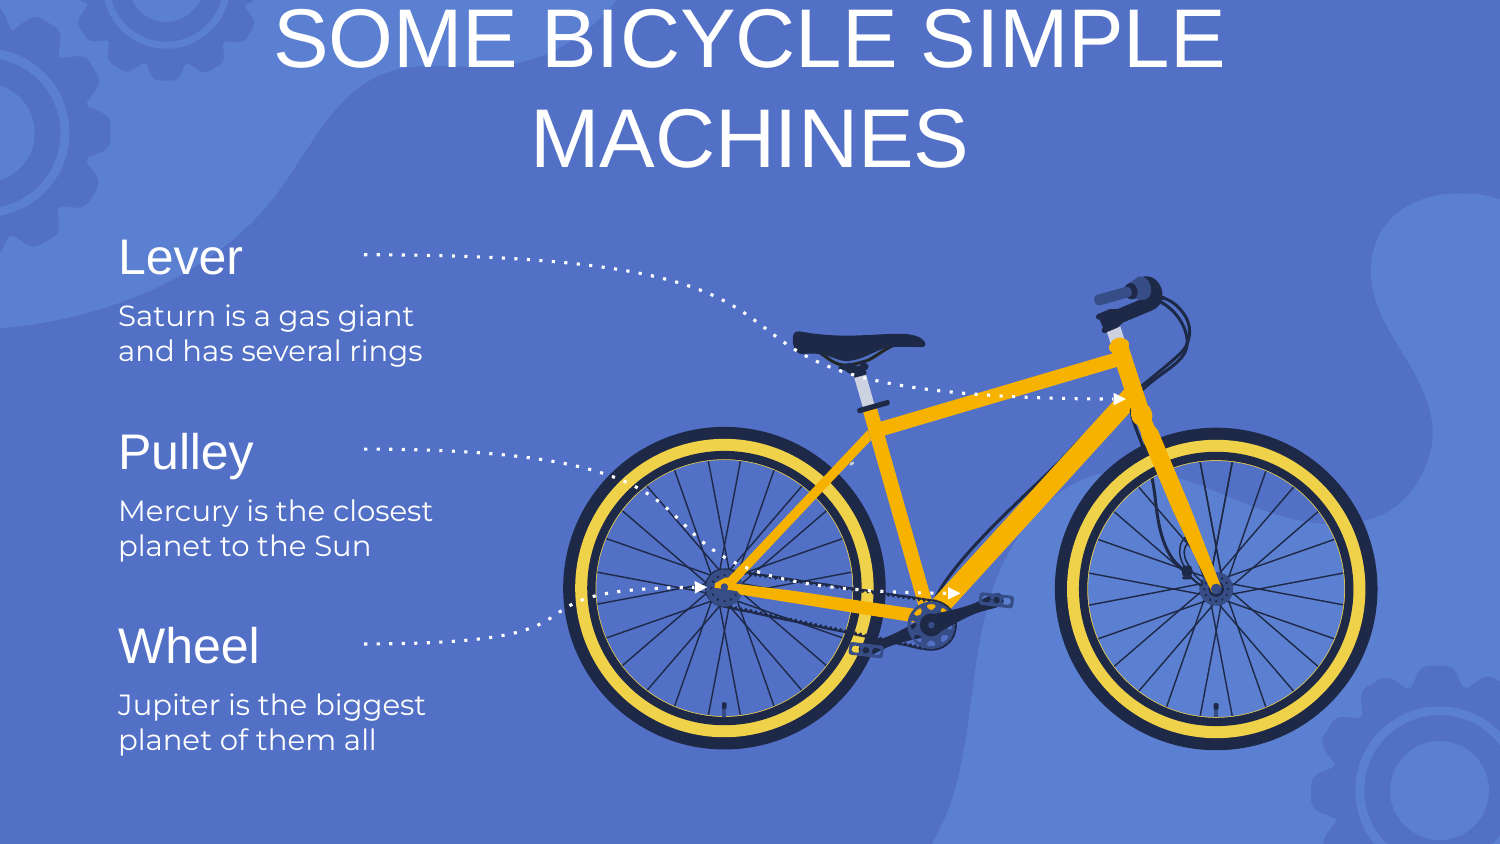

# SOME BICYCLE SIMPLE MACHINES
Lever

Saturn is a gas giant and has several rings
Pulley
Mercury is the closest planet to the Sun
Wheel
Jupiter is the biggest planet of them all